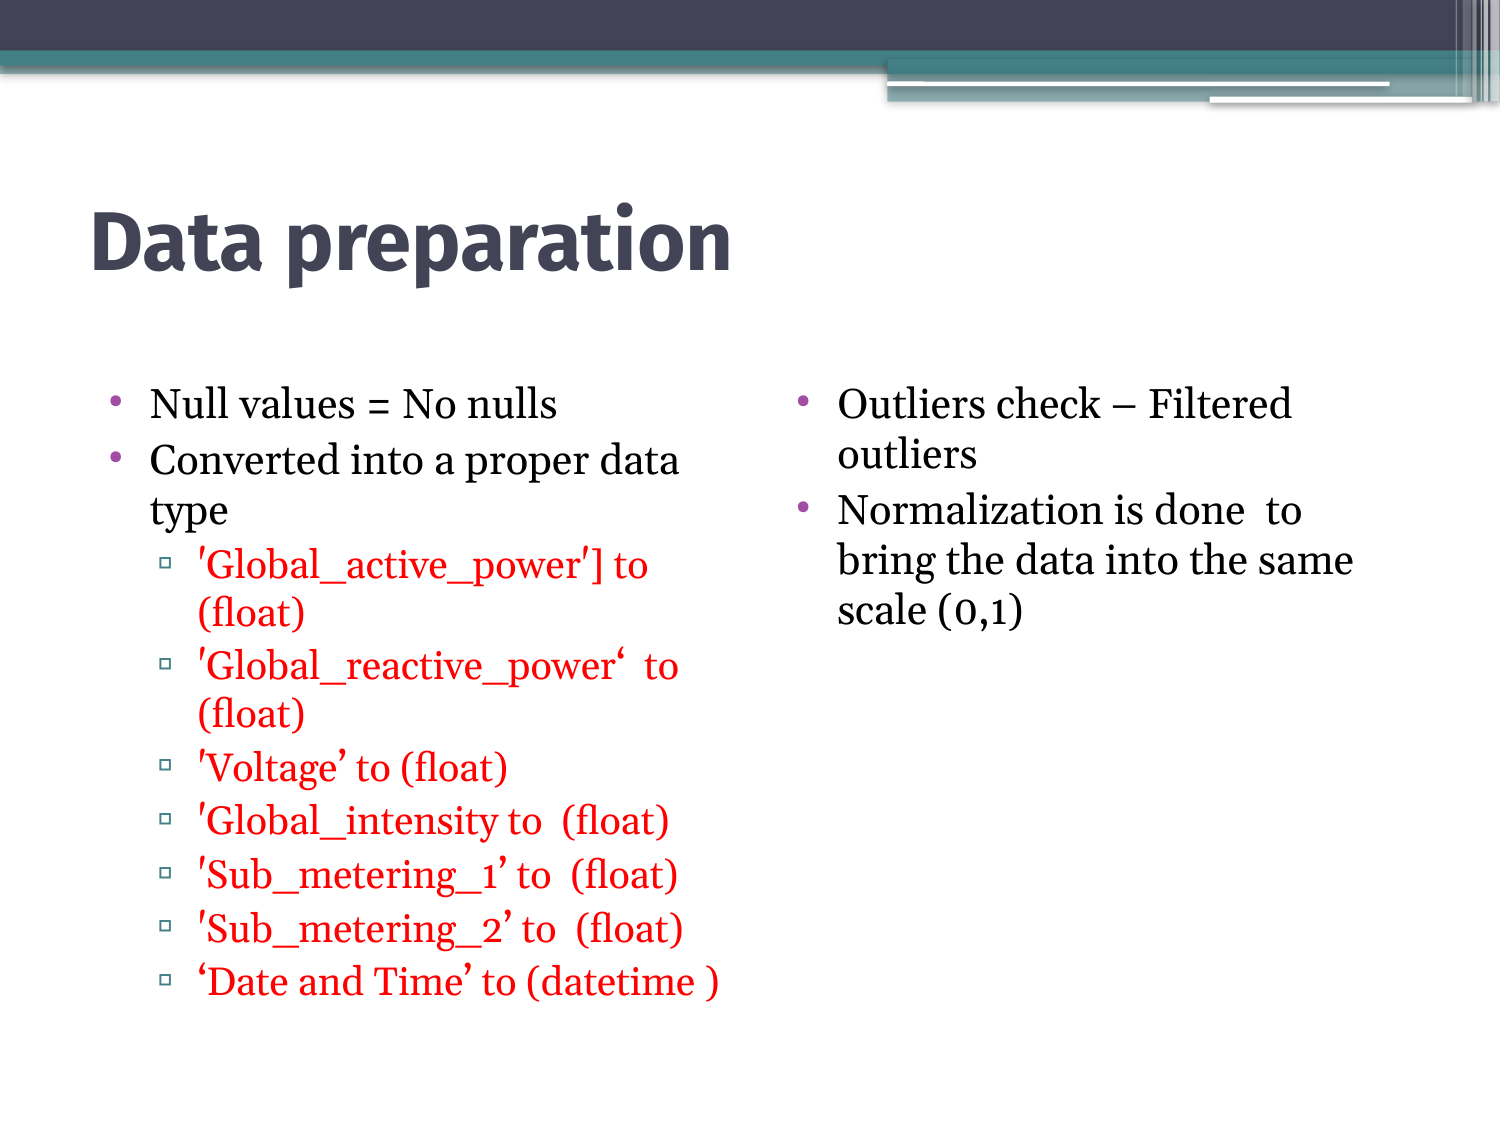

# Data preparation
Null values = No nulls
Converted into a proper data type
'Global_active_power'] to (float)
'Global_reactive_power‘  to (float)
'Voltage’ to (float)
'Global_intensity to  (float)
'Sub_metering_1’ to  (float)
'Sub_metering_2’ to  (float)
‘Date and Time’ to (datetime )

Outliers check – Filtered outliers
Normalization is done  to bring the data into the same scale (0,1)